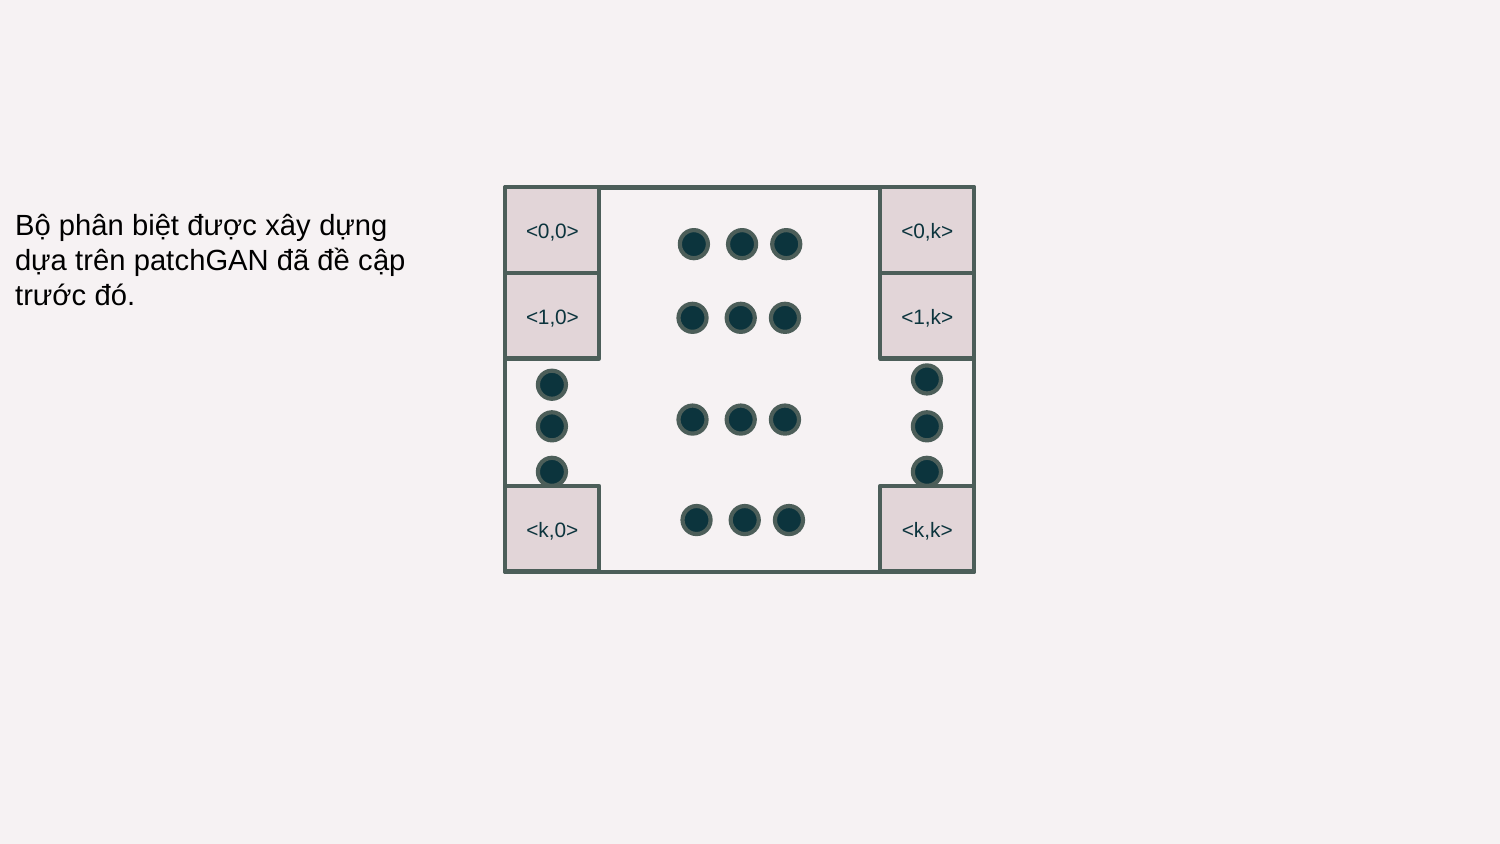

<0,0>
<0,k>

Bộ phân biệt được xây dựng dựa trên patchGAN đã đề cập trước đó.

<1,0>
<1,k>

<k,0>
<k,k>